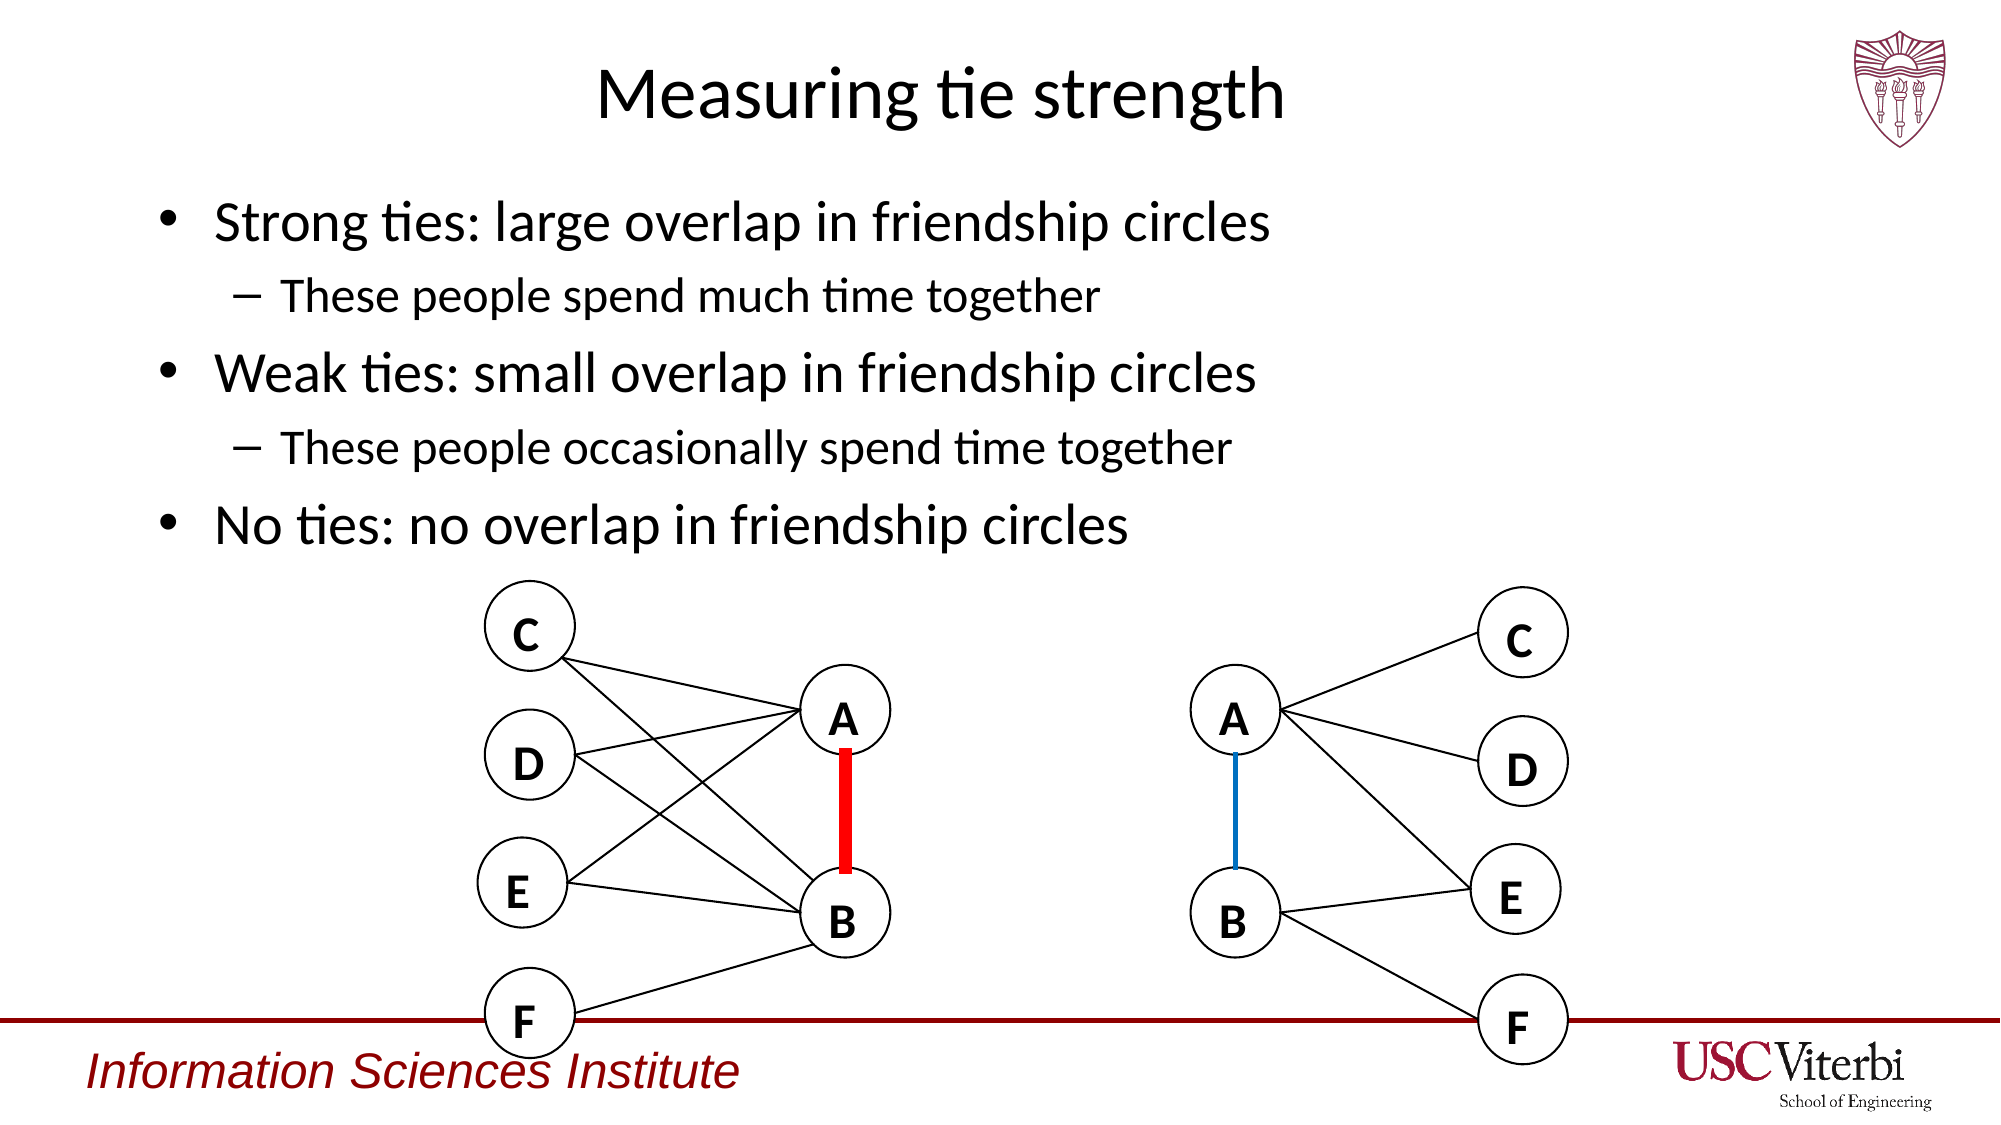

# Measuring tie strength
Strong ties: large overlap in friendship circles
These people spend much time together
Weak ties: small overlap in friendship circles
These people occasionally spend time together
No ties: no overlap in friendship circles
C
C
A
A
D
D
E
E
B
B
F
F